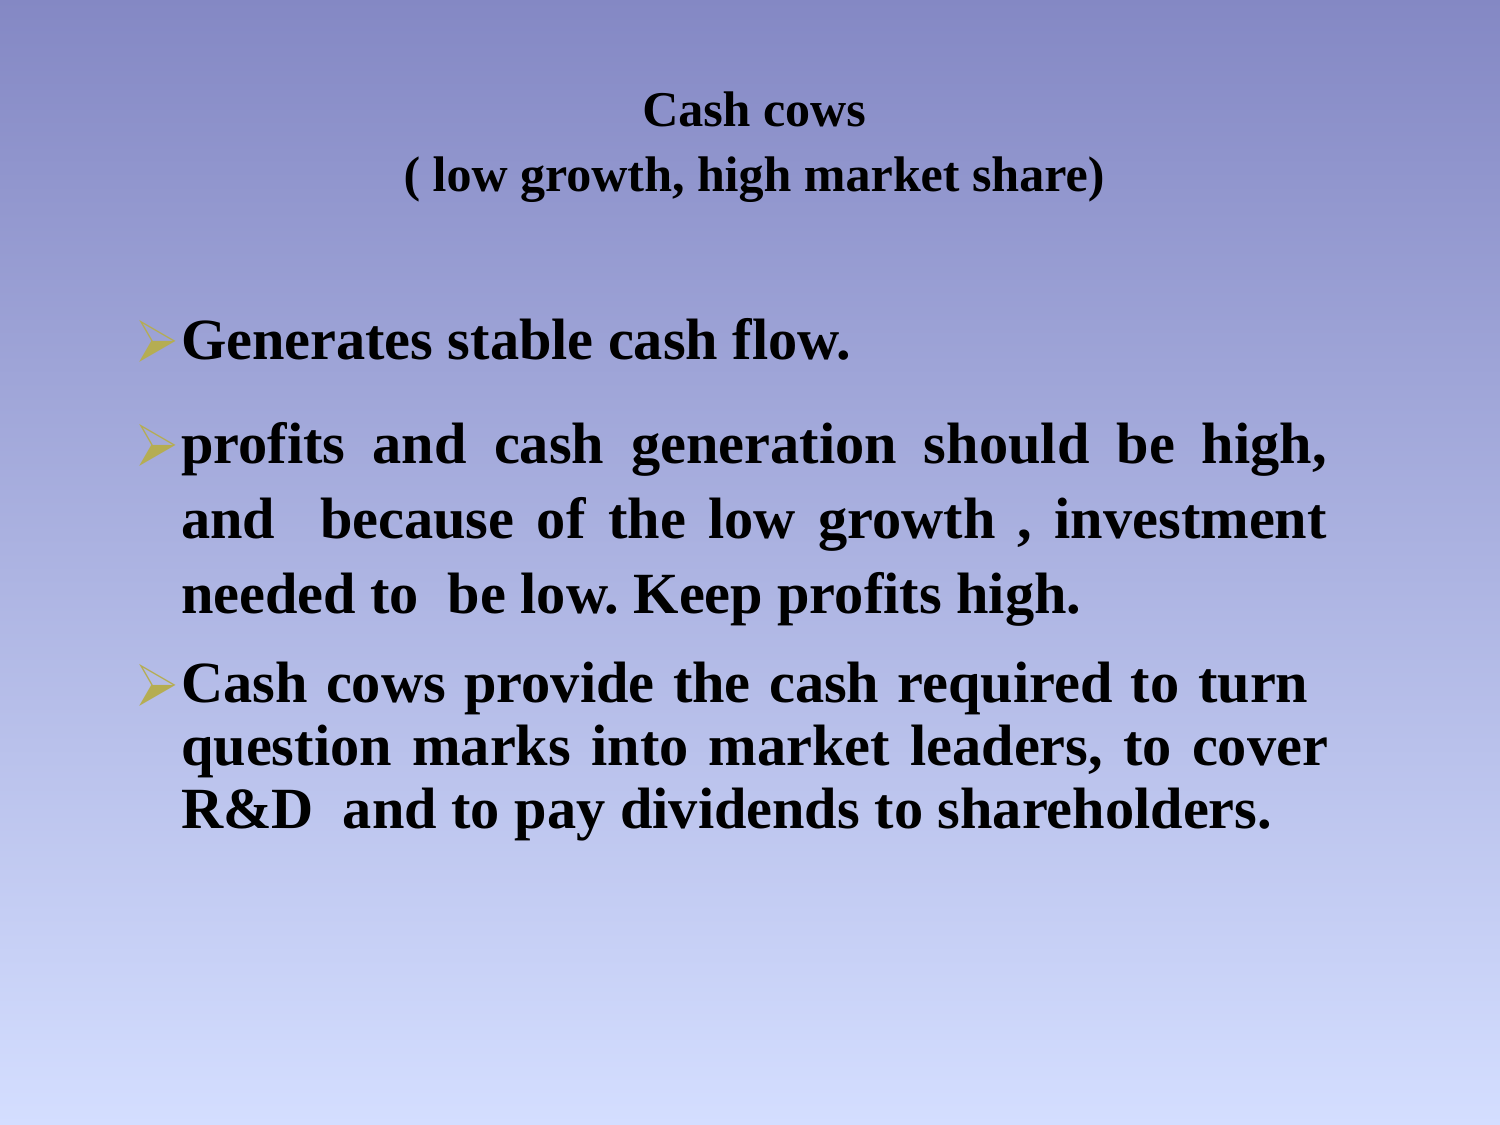

# Cash cows ( low growth, high market share)
Generates stable cash flow.
profits and cash generation should be high, and  because of the low growth , investment needed to  be low. Keep profits high.
Cash cows provide the cash required to turn  question marks into market leaders, to cover R&D  and to pay dividends to shareholders.